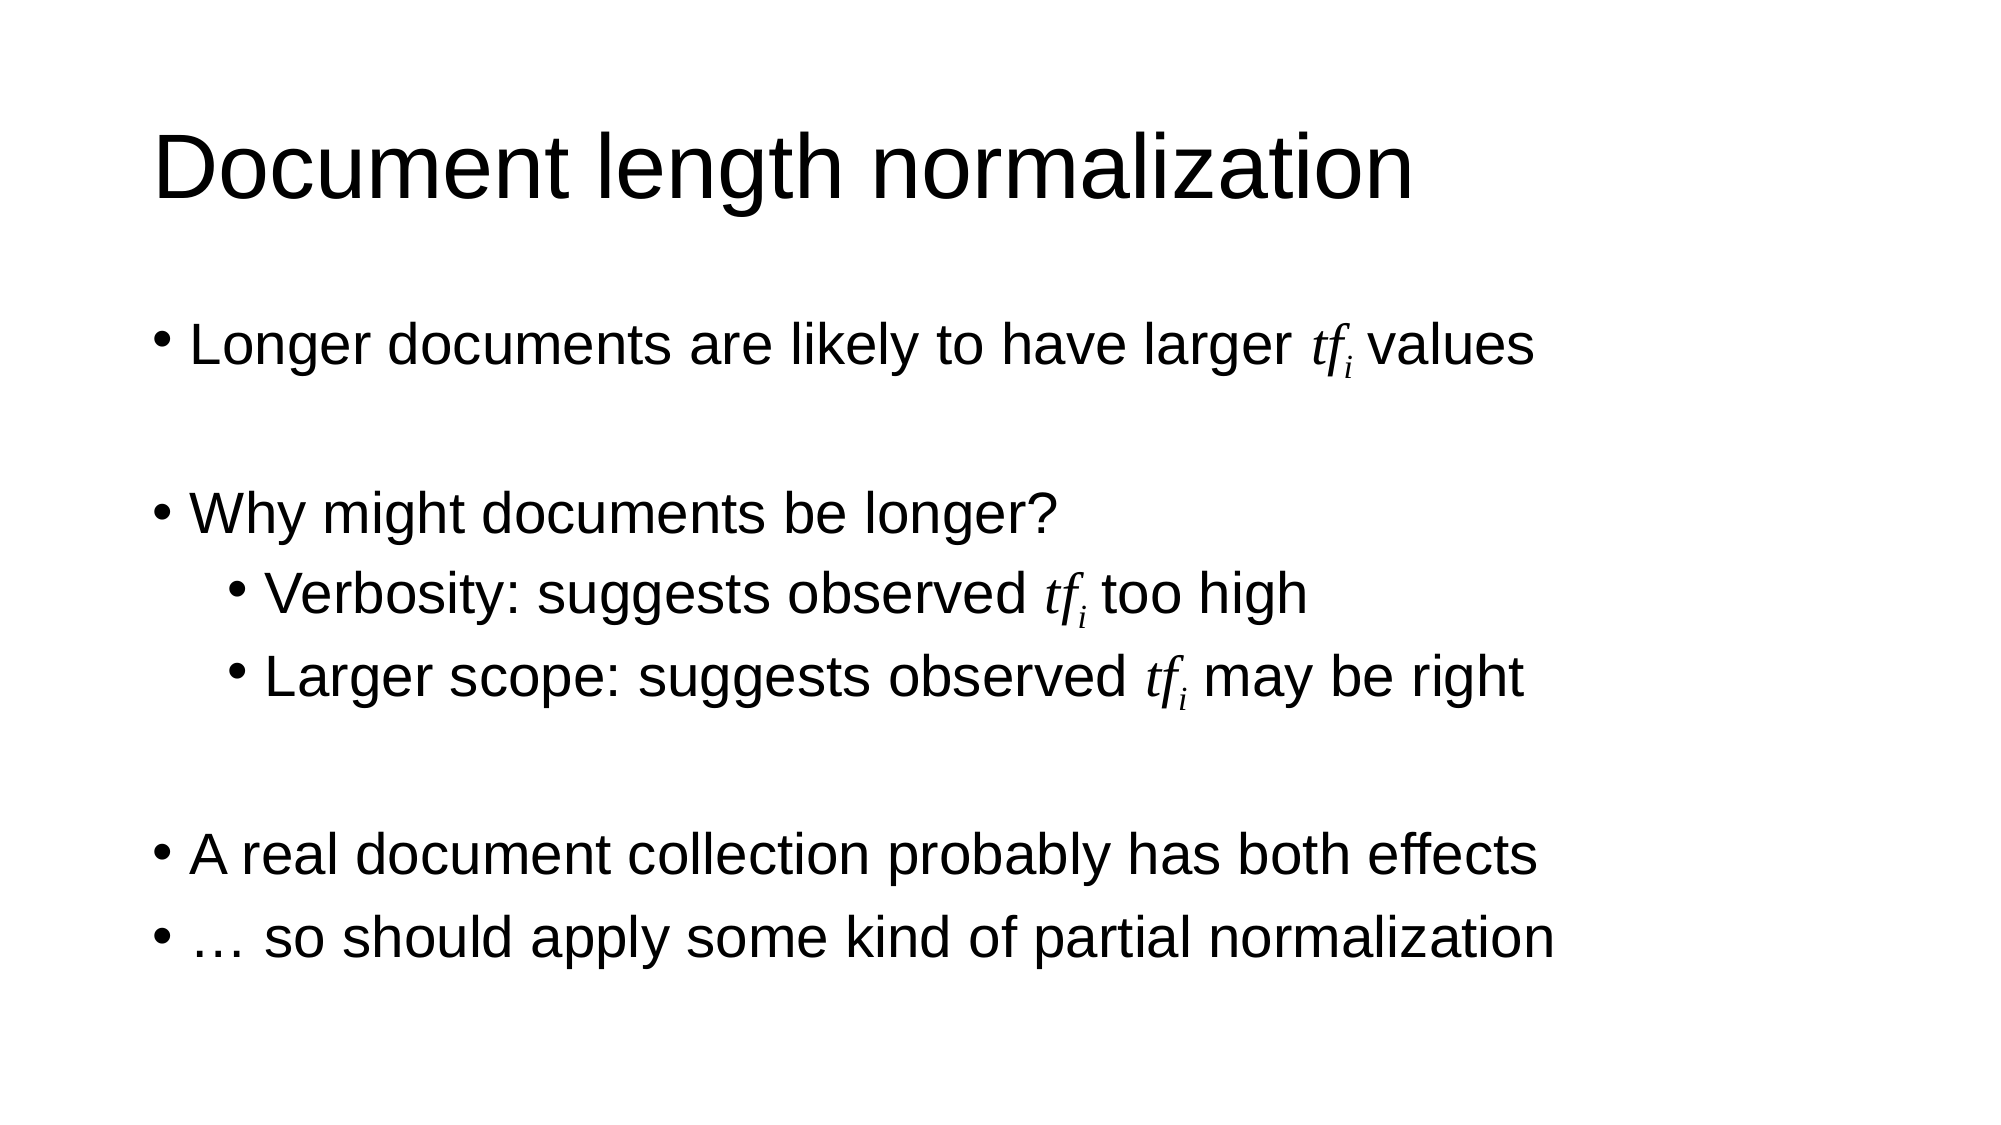

# Document length normalization
Longer documents are likely to have larger tfi values

Why might documents be longer?
Verbosity: suggests observed tfi too high
Larger scope: suggests observed tfi may be right

A real document collection probably has both effects
… so should apply some kind of partial normalization